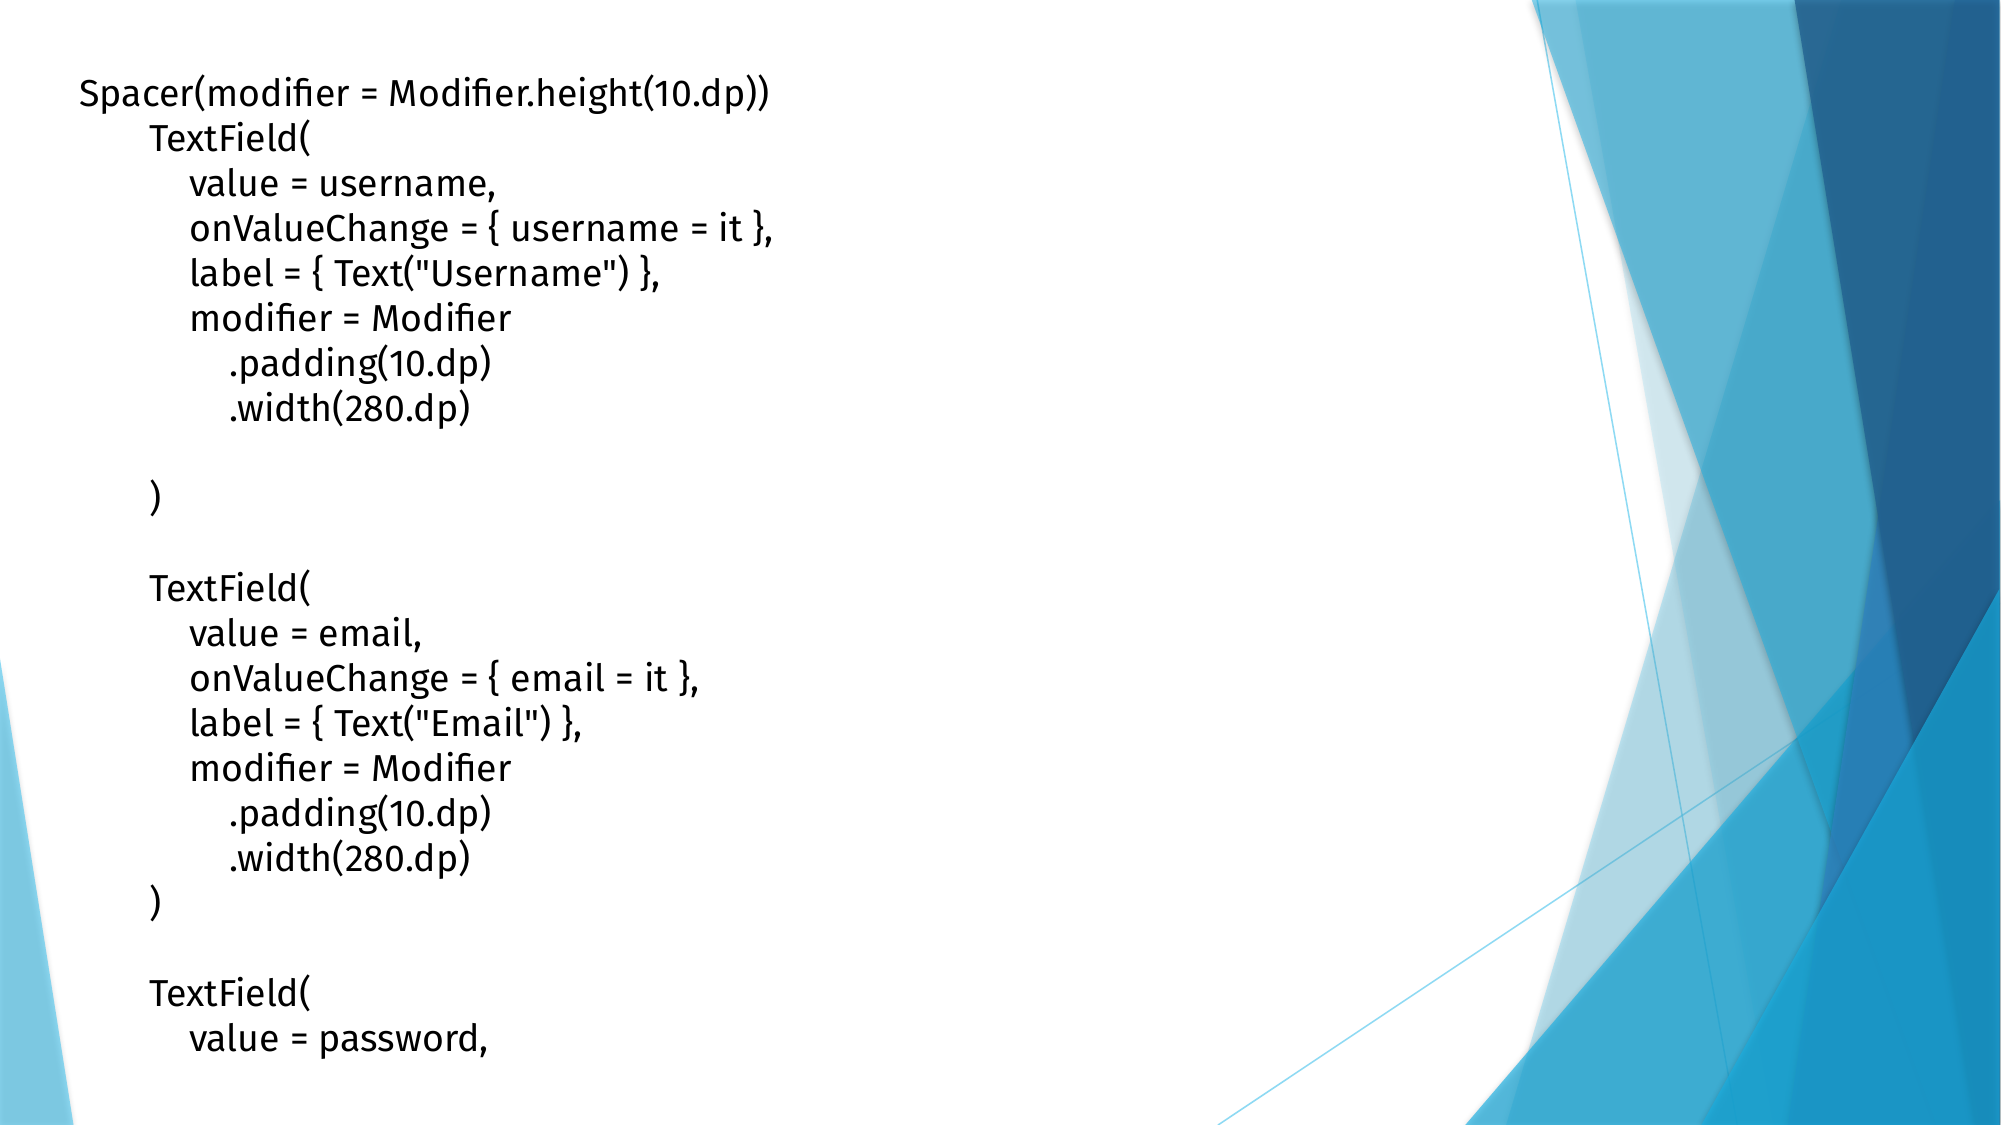

Spacer(modifier = Modifier.height(10.dp))
        TextField(
            value = username,
            onValueChange = { username = it },
            label = { Text("Username") },
            modifier = Modifier
                .padding(10.dp)
                .width(280.dp)

        )

        TextField(
            value = email,
            onValueChange = { email = it },
            label = { Text("Email") },
            modifier = Modifier
                .padding(10.dp)
                .width(280.dp)
        )

        TextField(
            value = password,